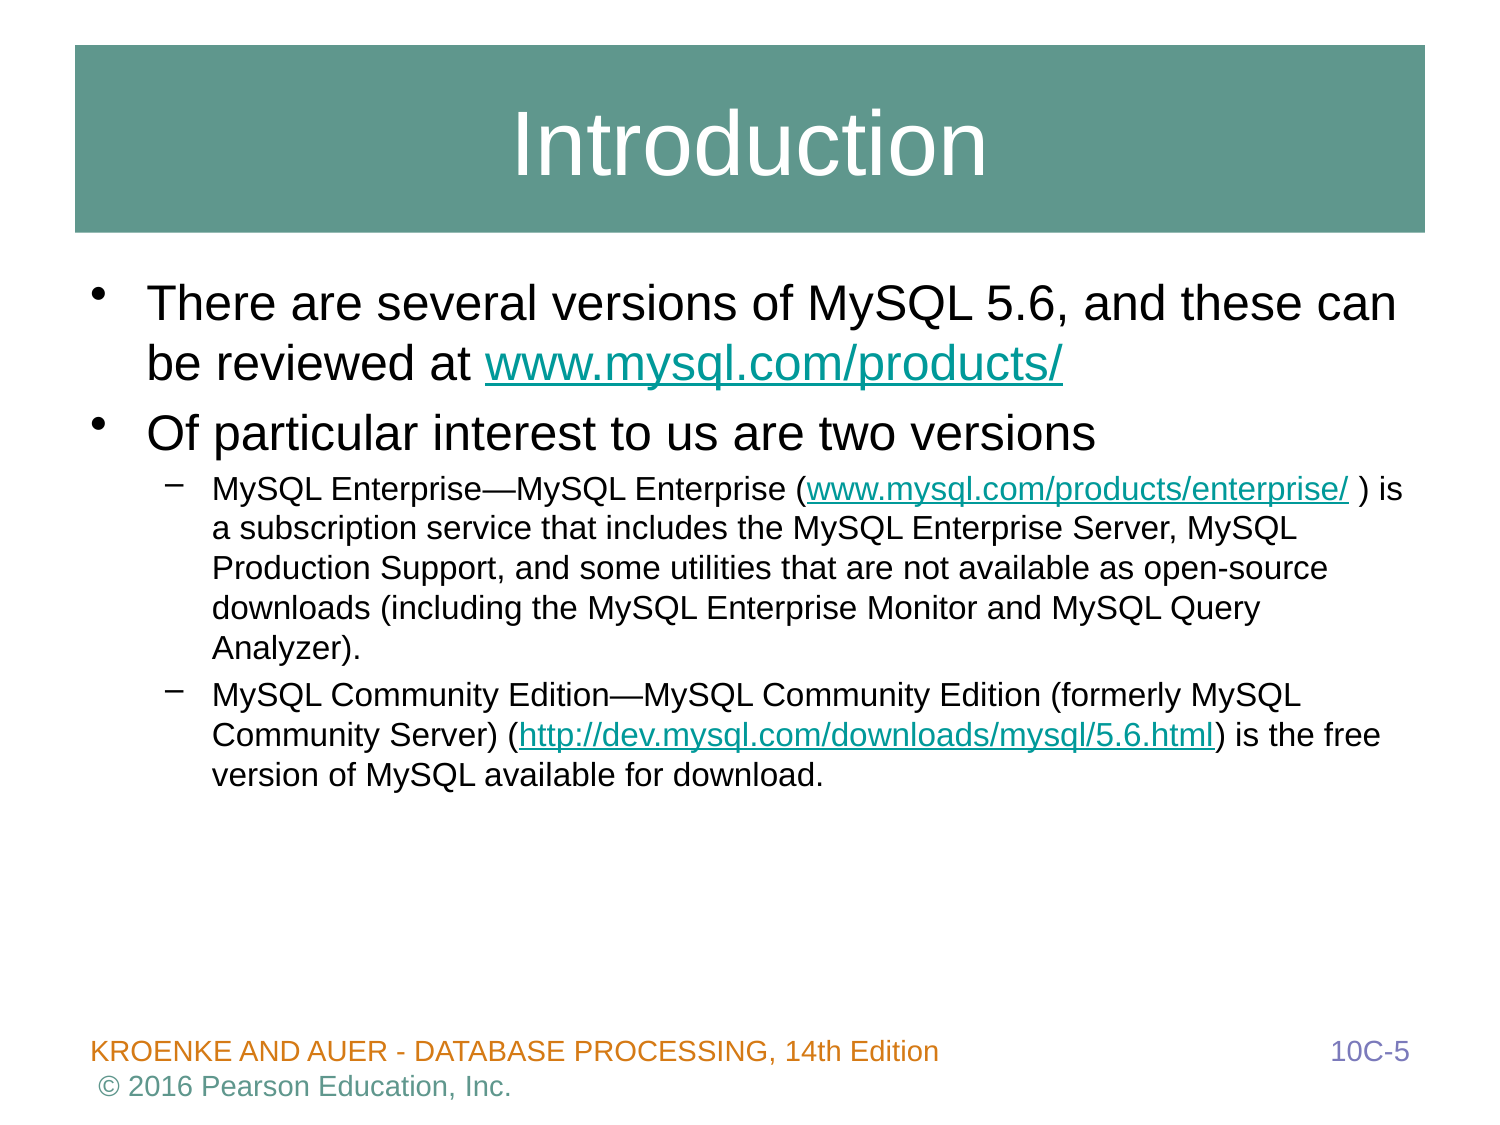

# Introduction
There are several versions of MySQL 5.6, and these can be reviewed at www.mysql.com/products/
Of particular interest to us are two versions
MySQL Enterprise—MySQL Enterprise (www.mysql.com/products/enterprise/ ) is a subscription service that includes the MySQL Enterprise Server, MySQL Production Support, and some utilities that are not available as open-source downloads (including the MySQL Enterprise Monitor and MySQL Query Analyzer).
MySQL Community Edition—MySQL Community Edition (formerly MySQL Community Server) (http://dev.mysql.com/downloads/mysql/5.6.html) is the free version of MySQL available for download.
10C-5

KROENKE AND AUER - DATABASE PROCESSING, 14th Edition  © 2016 Pearson Education, Inc.